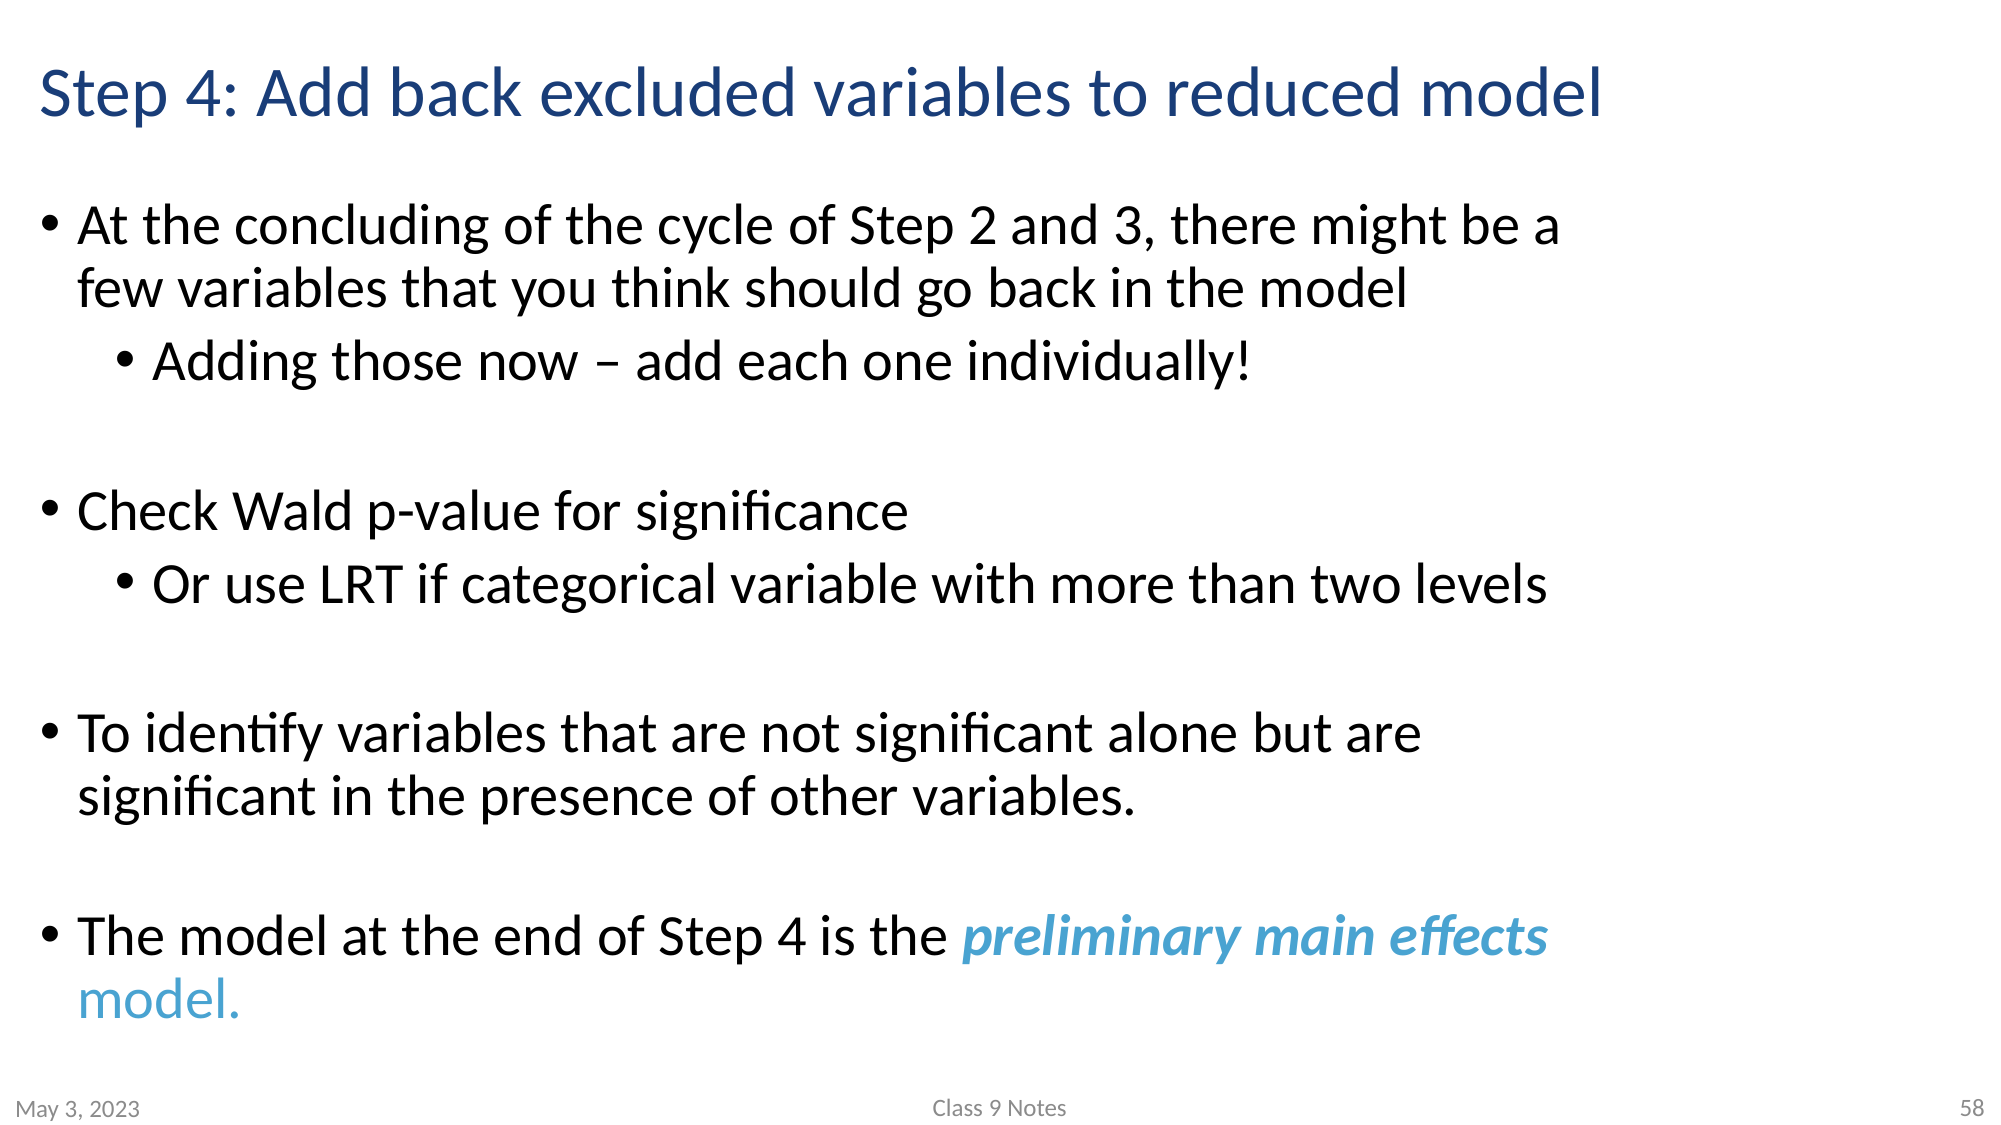

# Step 4: Add back excluded variables to reduced model
At the concluding of the cycle of Step 2 and 3, there might be a few variables that you think should go back in the model
Adding those now – add each one individually!

Check Wald p-value for significance
Or use LRT if categorical variable with more than two levels

To identify variables that are not significant alone but are significant in the presence of other variables.

The model at the end of Step 4 is the preliminary main effects model.
Class 9 Notes
58
May 3, 2023